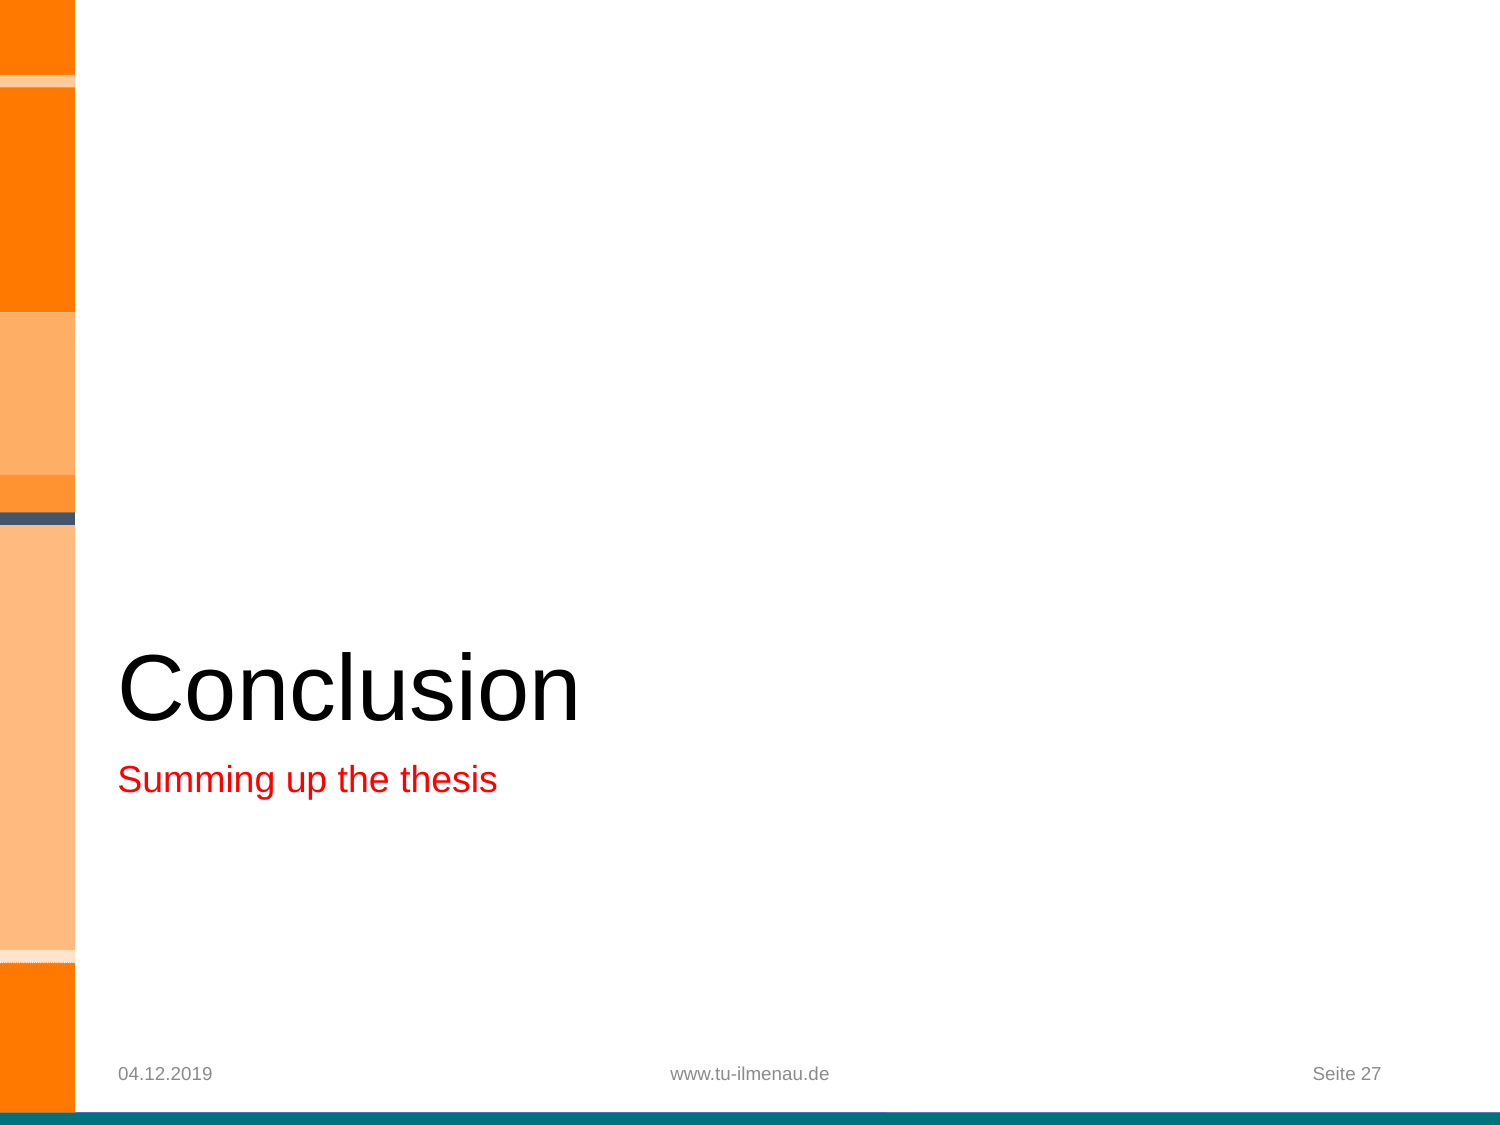

# Conclusion
Summing up the thesis
04.12.2019
www.tu-ilmenau.de
Seite 27